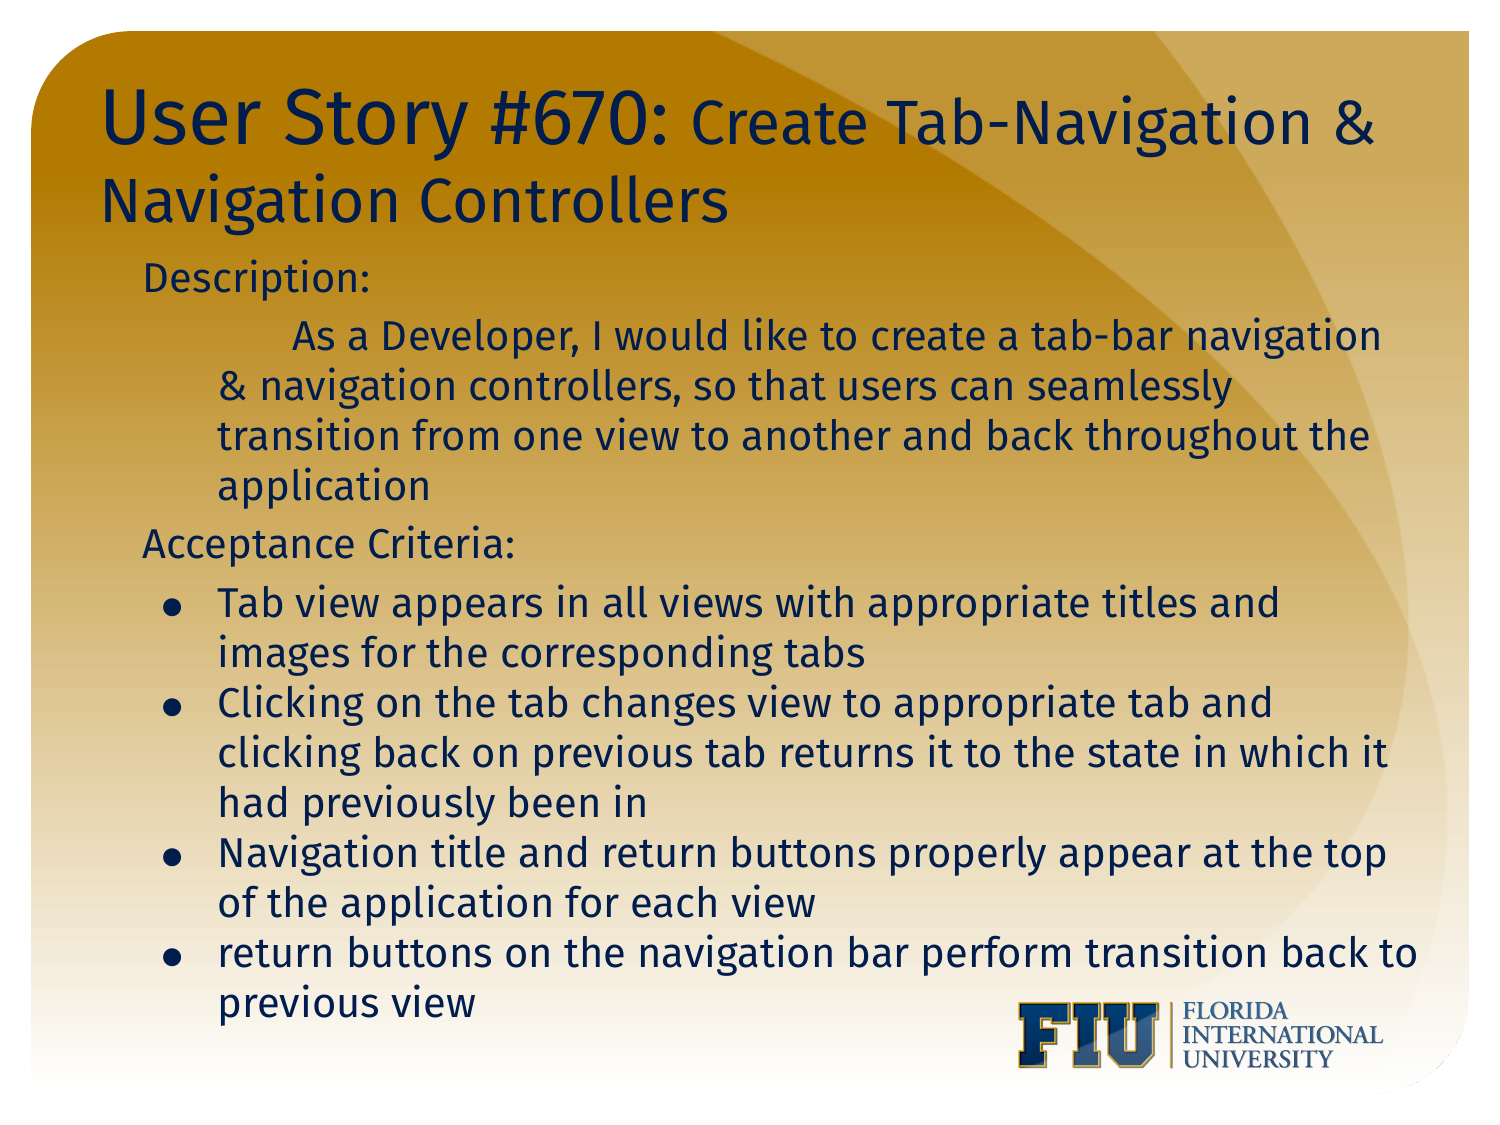

# User Story #670: Create Tab-Navigation & Navigation Controllers
Description:
As a Developer, I would like to create a tab-bar navigation & navigation controllers, so that users can seamlessly transition from one view to another and back throughout the application
Acceptance Criteria:
Tab view appears in all views with appropriate titles and images for the corresponding tabs
Clicking on the tab changes view to appropriate tab and clicking back on previous tab returns it to the state in which it had previously been in
Navigation title and return buttons properly appear at the top of the application for each view
return buttons on the navigation bar perform transition back to previous view